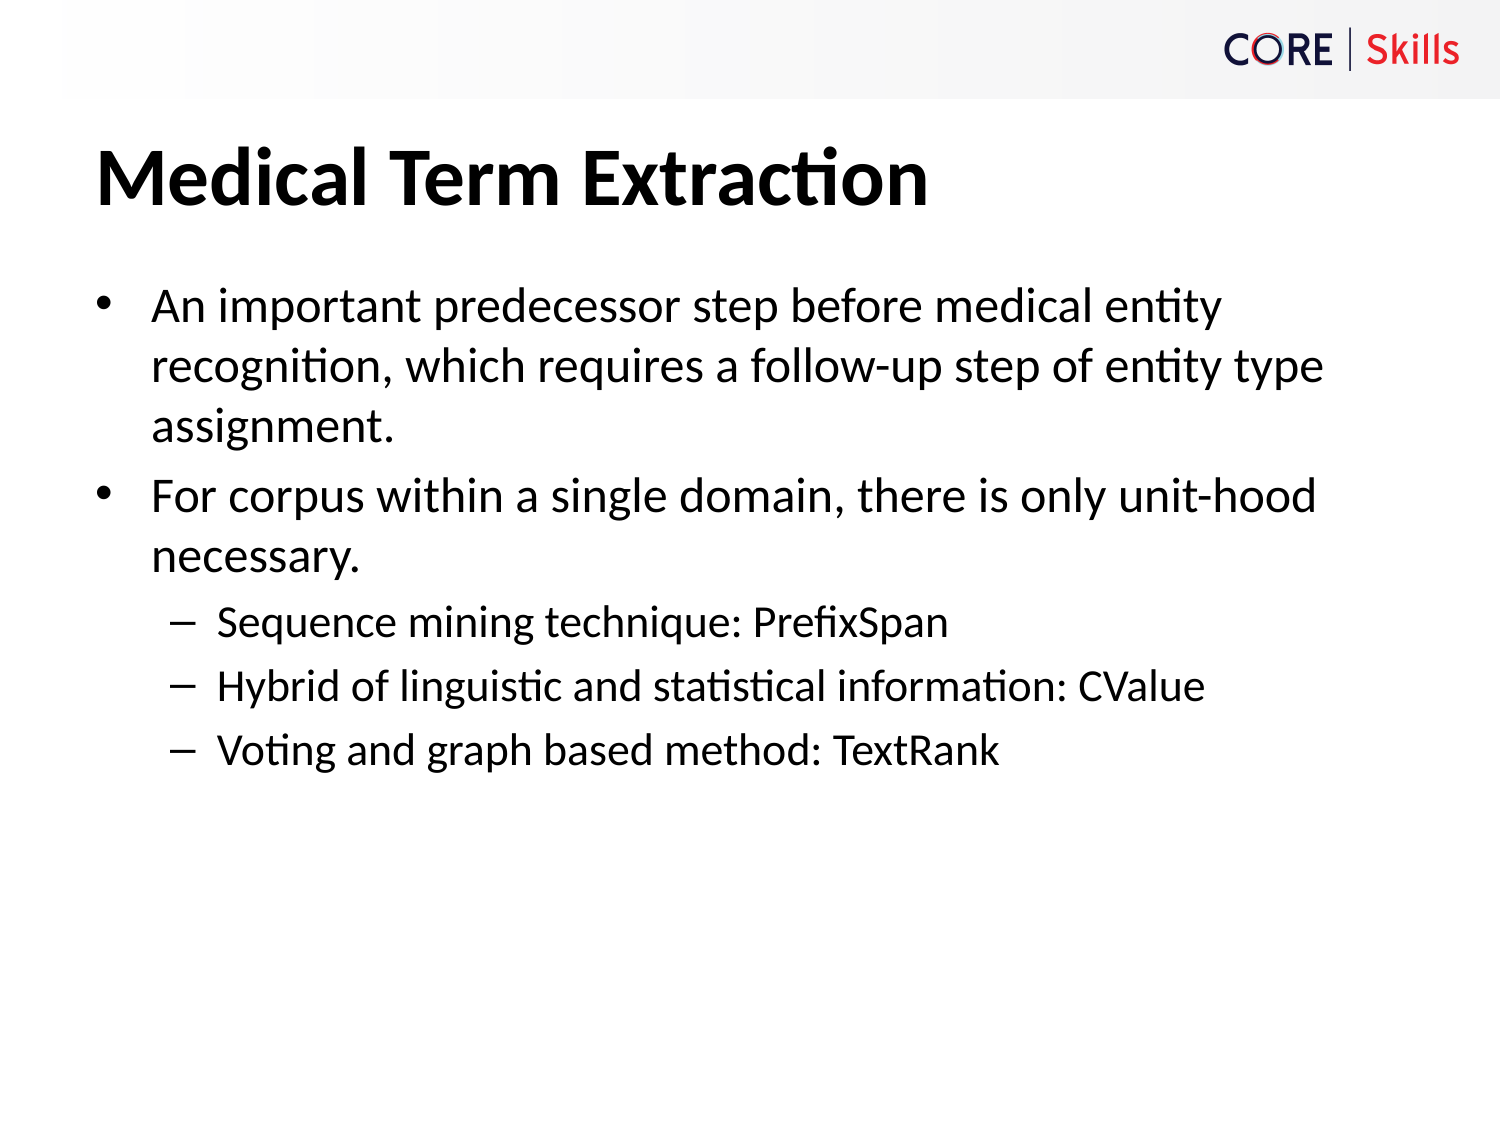

# Medical Term Extraction
An important predecessor step before medical entity recognition, which requires a follow-up step of entity type assignment.
For corpus within a single domain, there is only unit-hood necessary.
Sequence mining technique: PrefixSpan
Hybrid of linguistic and statistical information: CValue
Voting and graph based method: TextRank